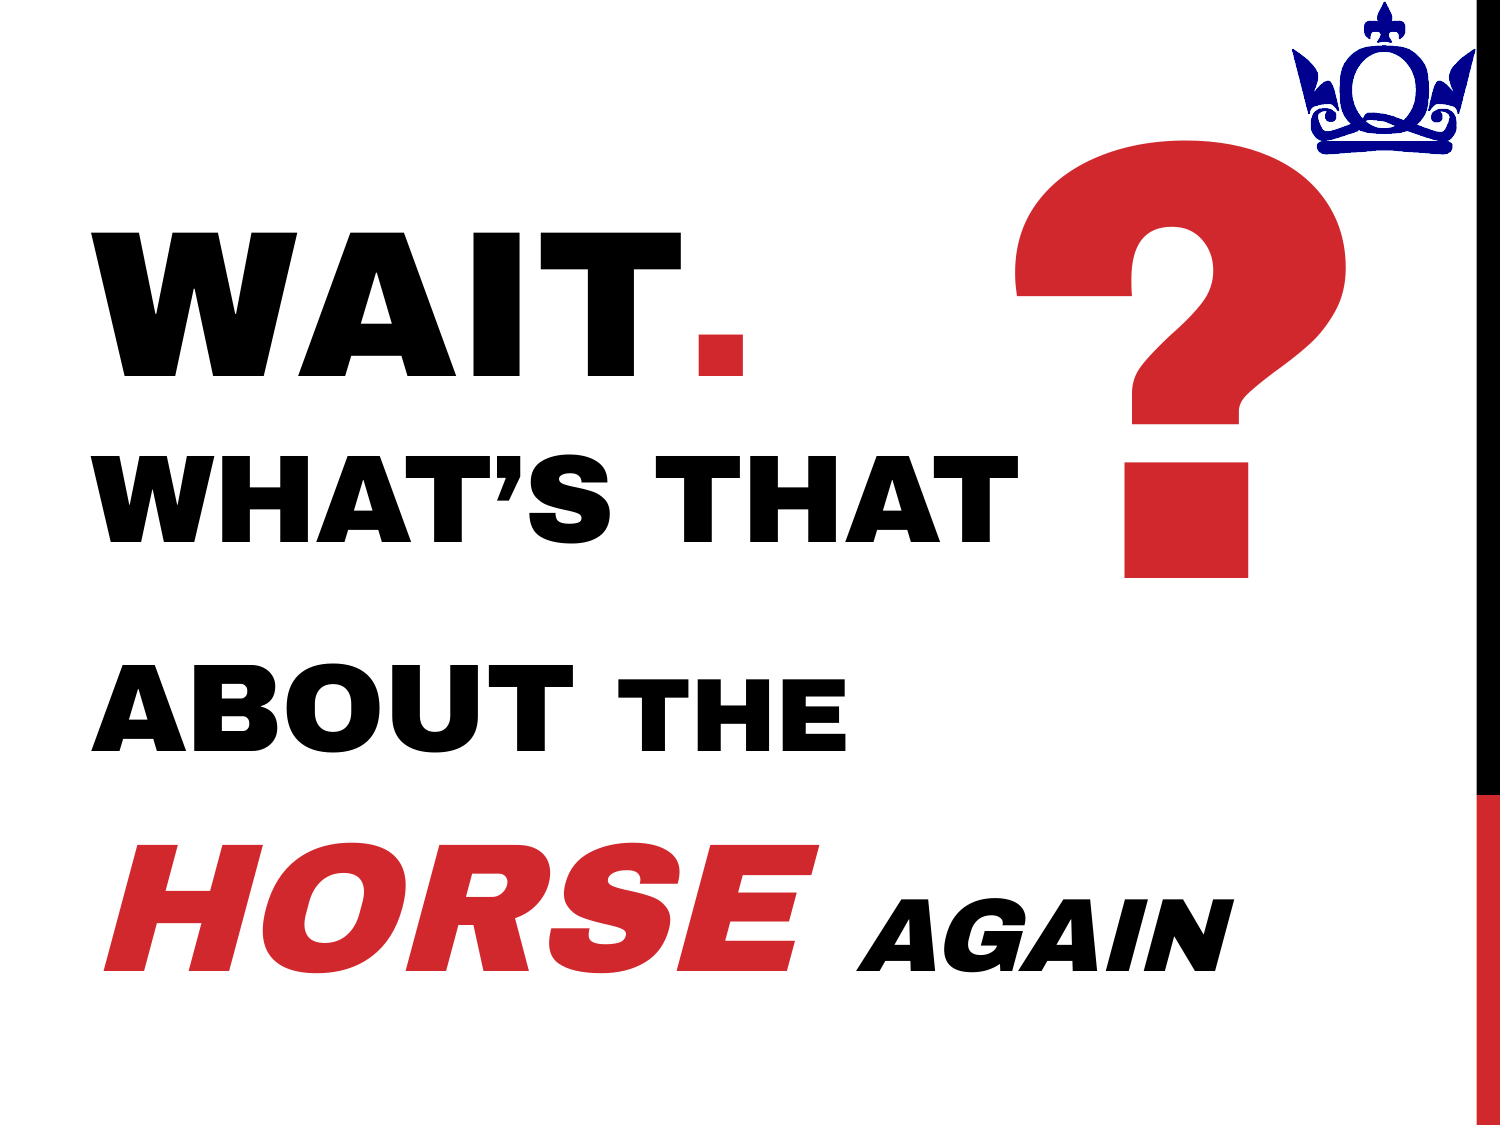

?
# Wait. What’s that about the horse again